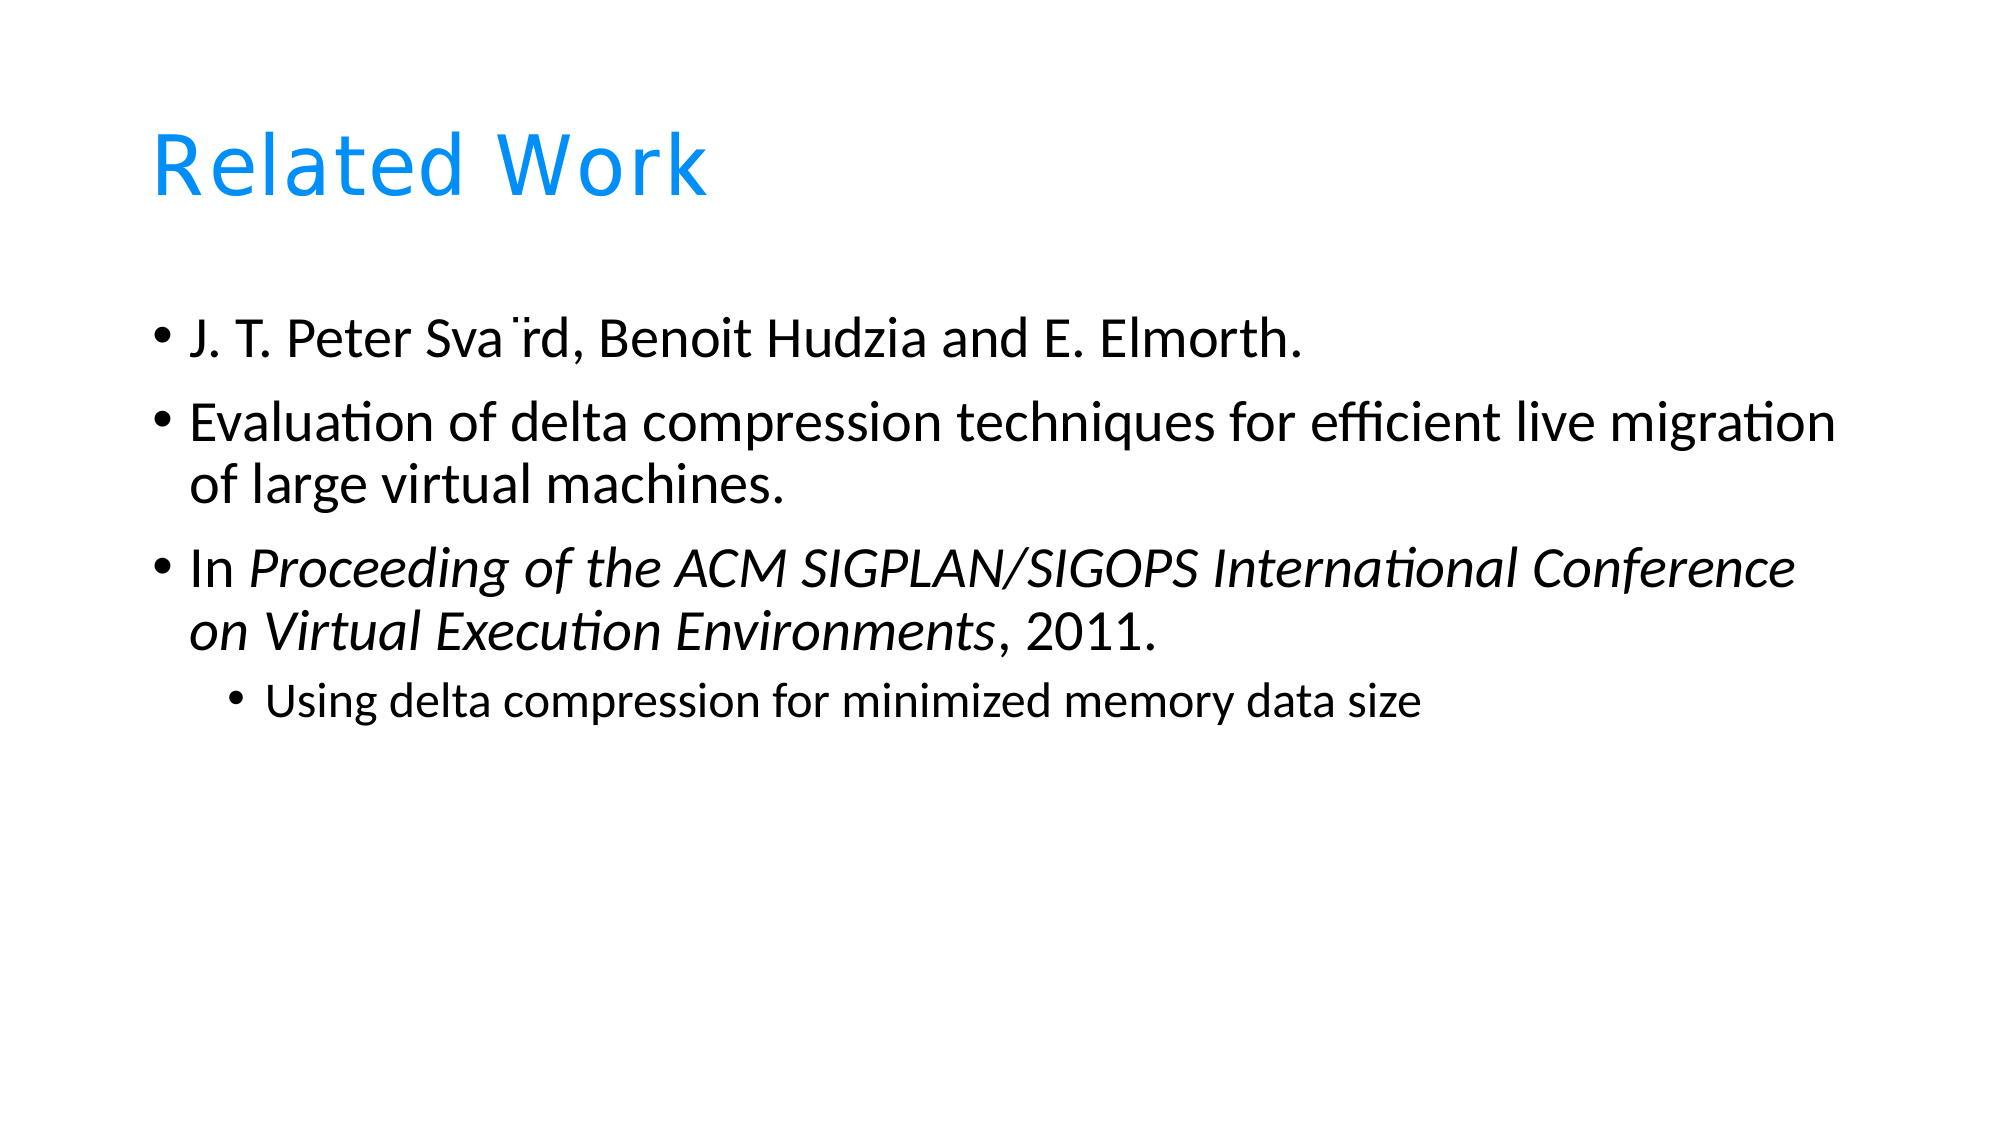

# Related Work
J. T. Peter Sva ̈rd, Benoit Hudzia and E. Elmorth.
Evaluation of delta compression techniques for efficient live migration of large virtual machines.
In Proceeding of the ACM SIGPLAN/SIGOPS International Conference on Virtual Execution Environments, 2011.
Using delta compression for minimized memory data size